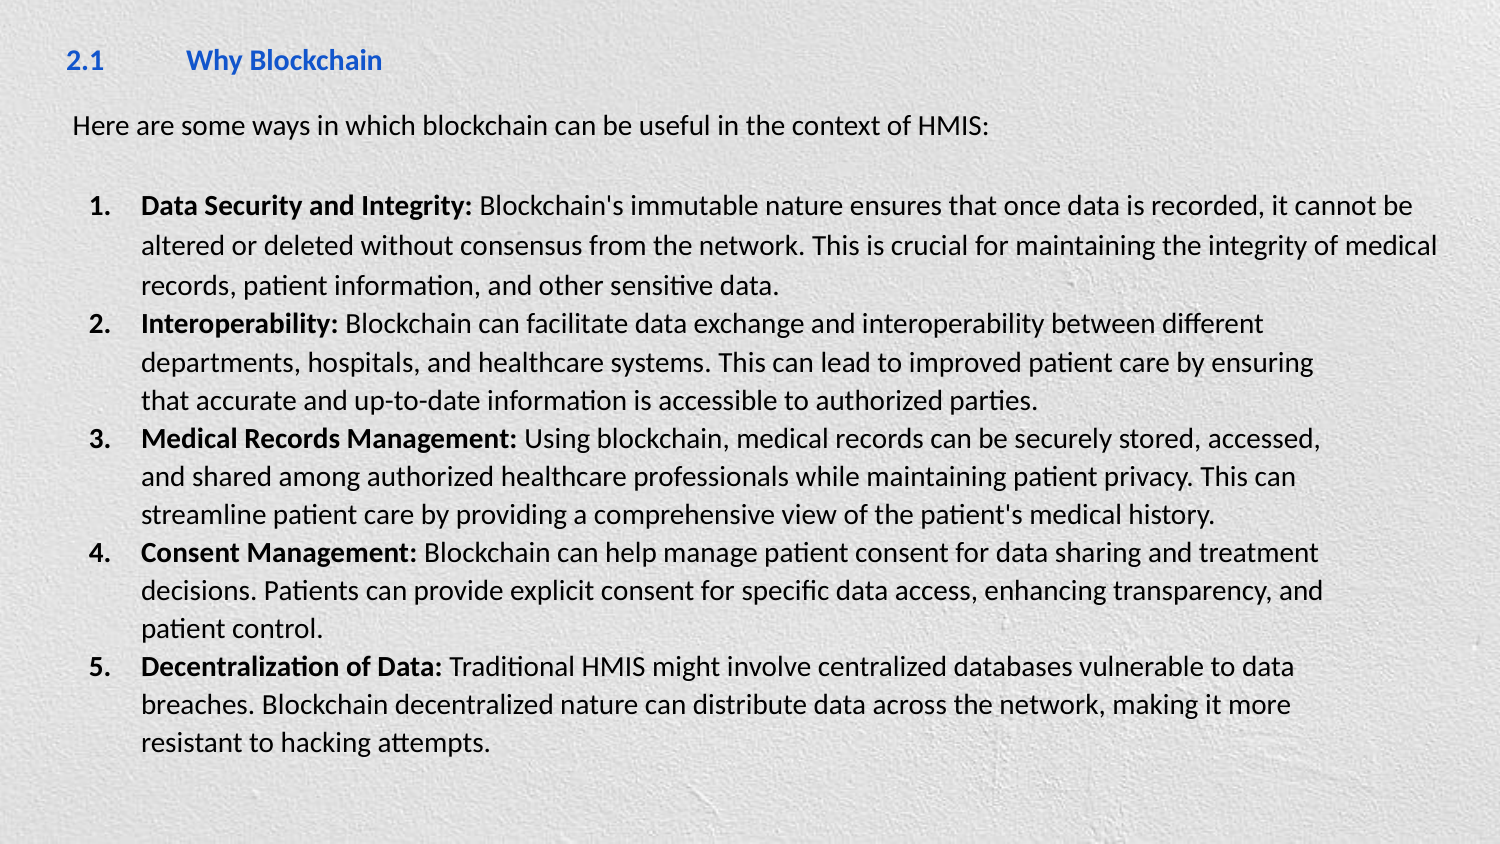

# 2.1	Why Blockchain
 Here are some ways in which blockchain can be useful in the context of HMIS:

Data Security and Integrity: Blockchain's immutable nature ensures that once data is recorded, it cannot be altered or deleted without consensus from the network. This is crucial for maintaining the integrity of medical records, patient information, and other sensitive data.
Interoperability: Blockchain can facilitate data exchange and interoperability between different departments, hospitals, and healthcare systems. This can lead to improved patient care by ensuring that accurate and up-to-date information is accessible to authorized parties.
Medical Records Management: Using blockchain, medical records can be securely stored, accessed, and shared among authorized healthcare professionals while maintaining patient privacy. This can streamline patient care by providing a comprehensive view of the patient's medical history.
Consent Management: Blockchain can help manage patient consent for data sharing and treatment decisions. Patients can provide explicit consent for specific data access, enhancing transparency, and patient control.
Decentralization of Data: Traditional HMIS might involve centralized databases vulnerable to data breaches. Blockchain decentralized nature can distribute data across the network, making it more resistant to hacking attempts.